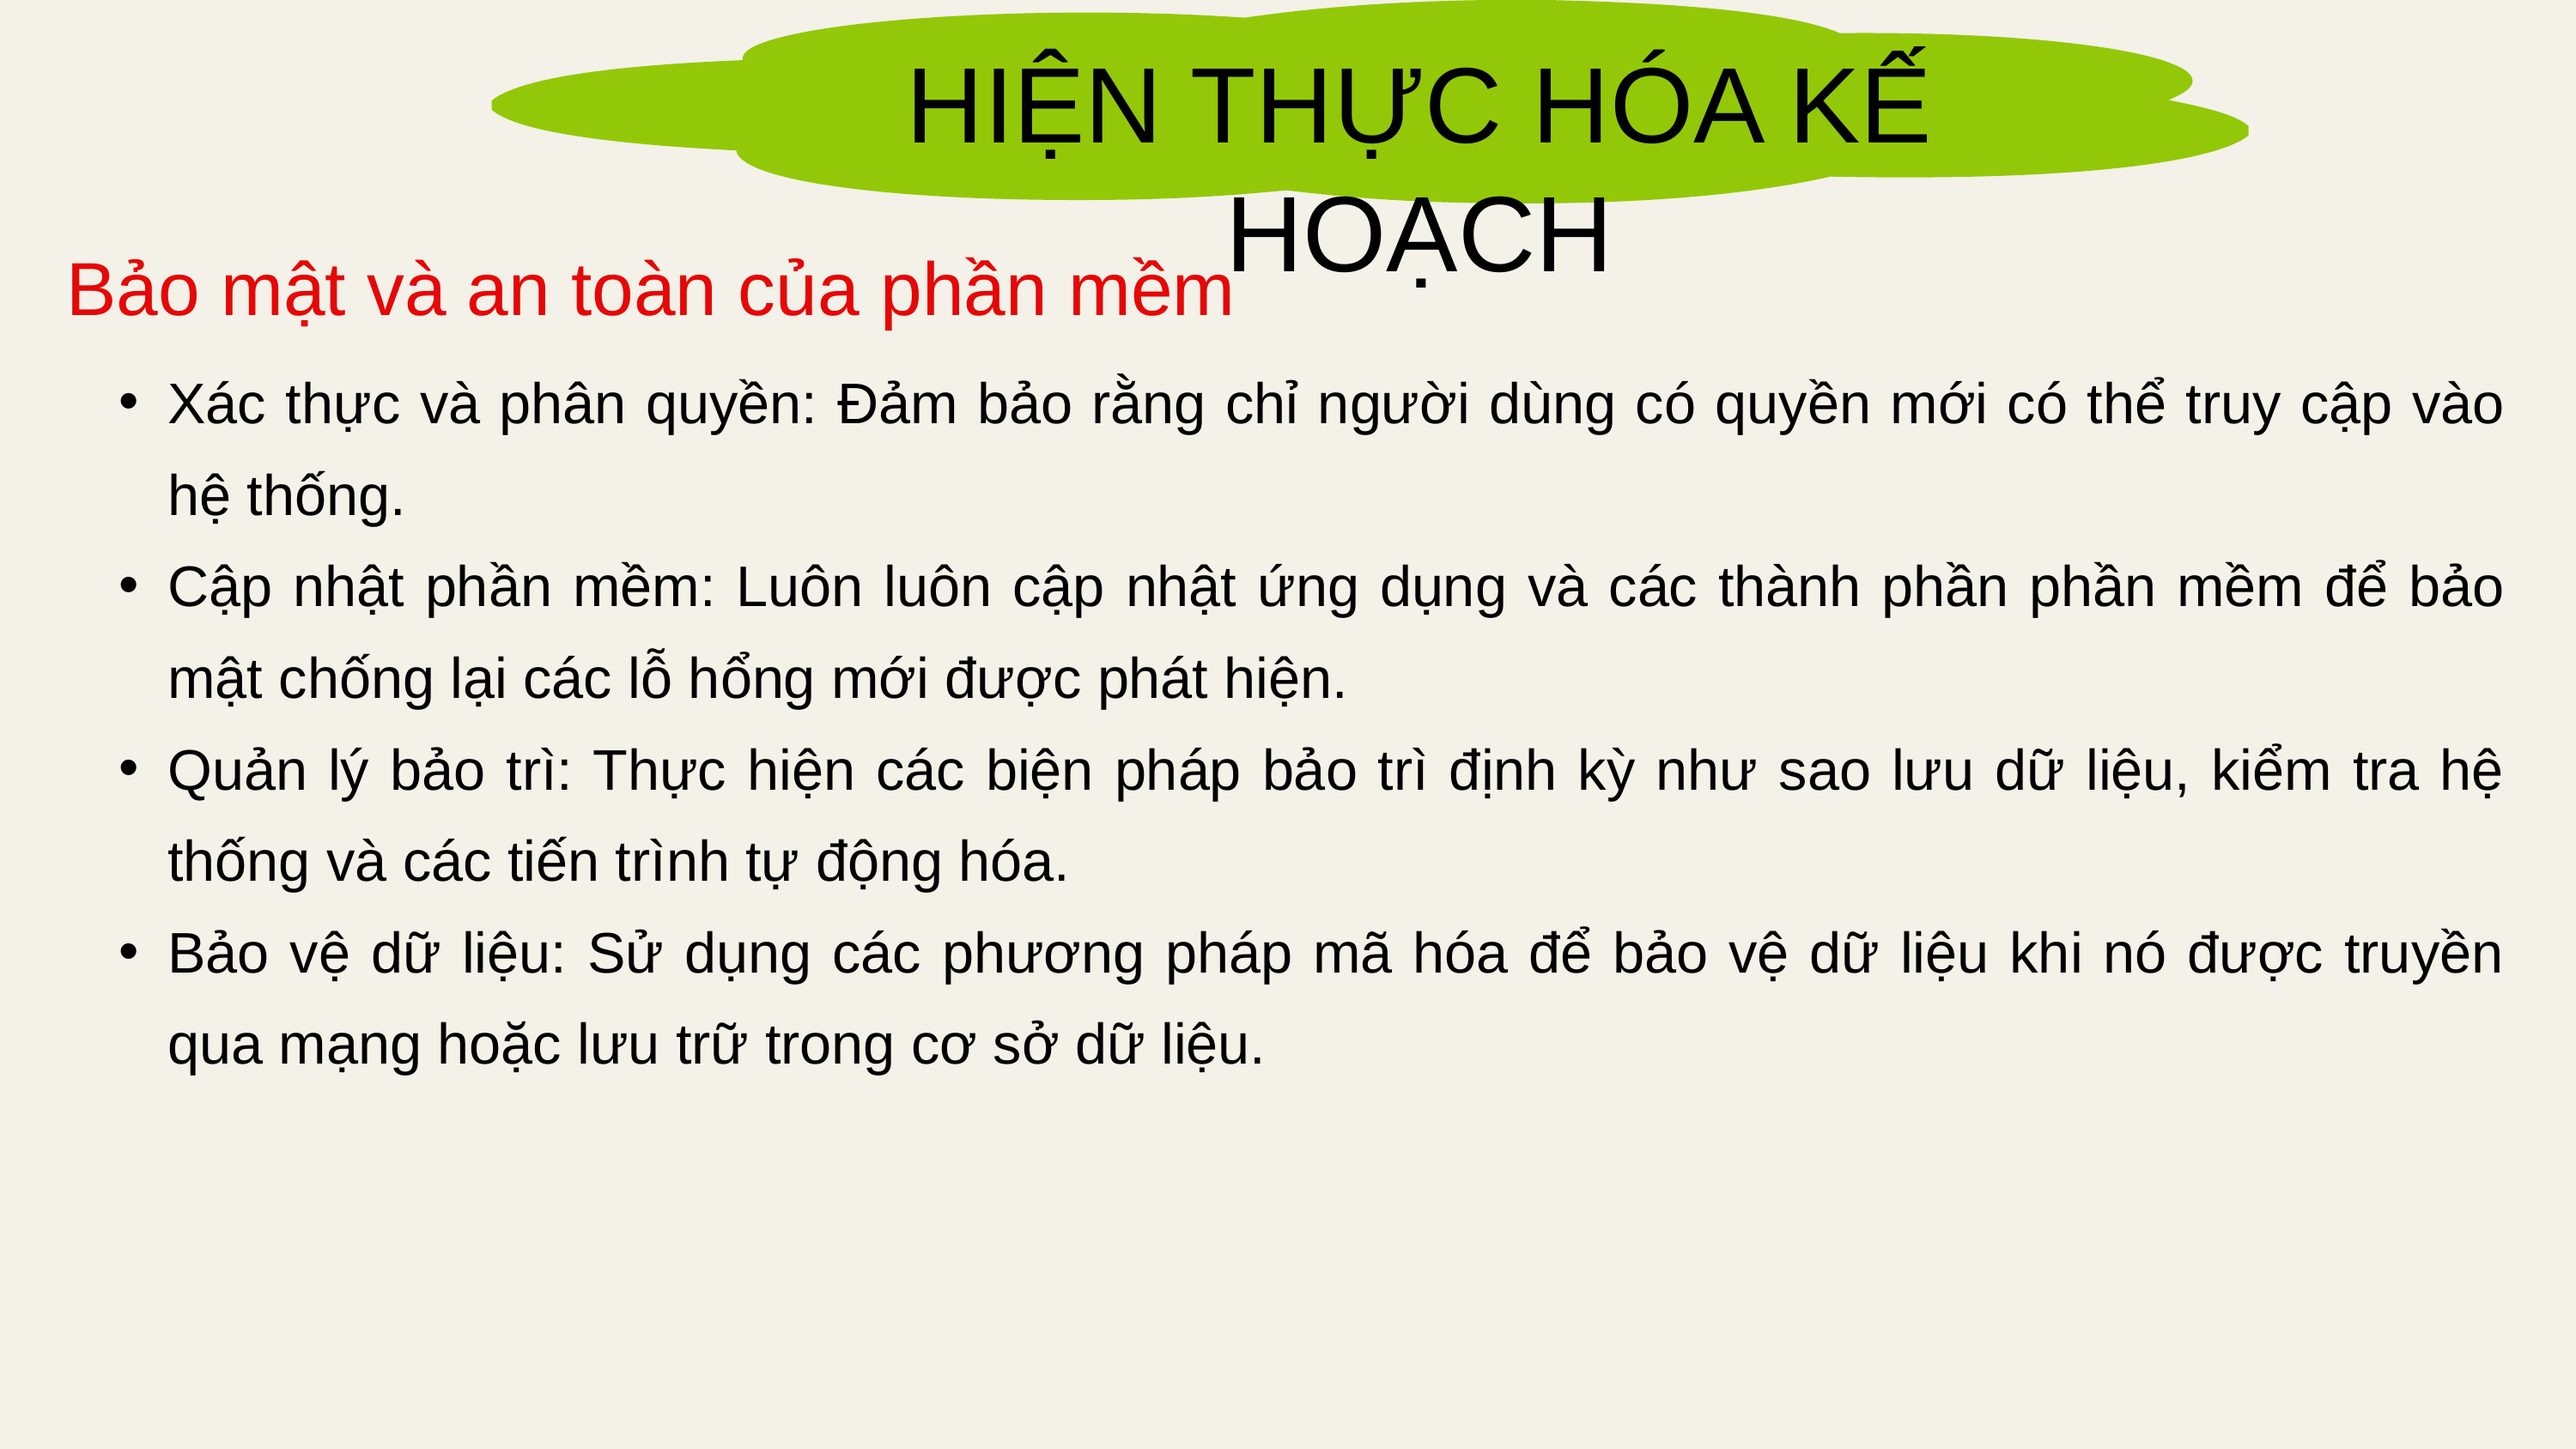

HIỆN THỰC HÓA KẾ HOẠCH
Bảo mật và an toàn của phần mềm
Xác thực và phân quyền: Đảm bảo rằng chỉ người dùng có quyền mới có thể truy cập vào hệ thống.
Cập nhật phần mềm: Luôn luôn cập nhật ứng dụng và các thành phần phần mềm để bảo mật chống lại các lỗ hổng mới được phát hiện.
Quản lý bảo trì: Thực hiện các biện pháp bảo trì định kỳ như sao lưu dữ liệu, kiểm tra hệ thống và các tiến trình tự động hóa.
Bảo vệ dữ liệu: Sử dụng các phương pháp mã hóa để bảo vệ dữ liệu khi nó được truyền qua mạng hoặc lưu trữ trong cơ sở dữ liệu.